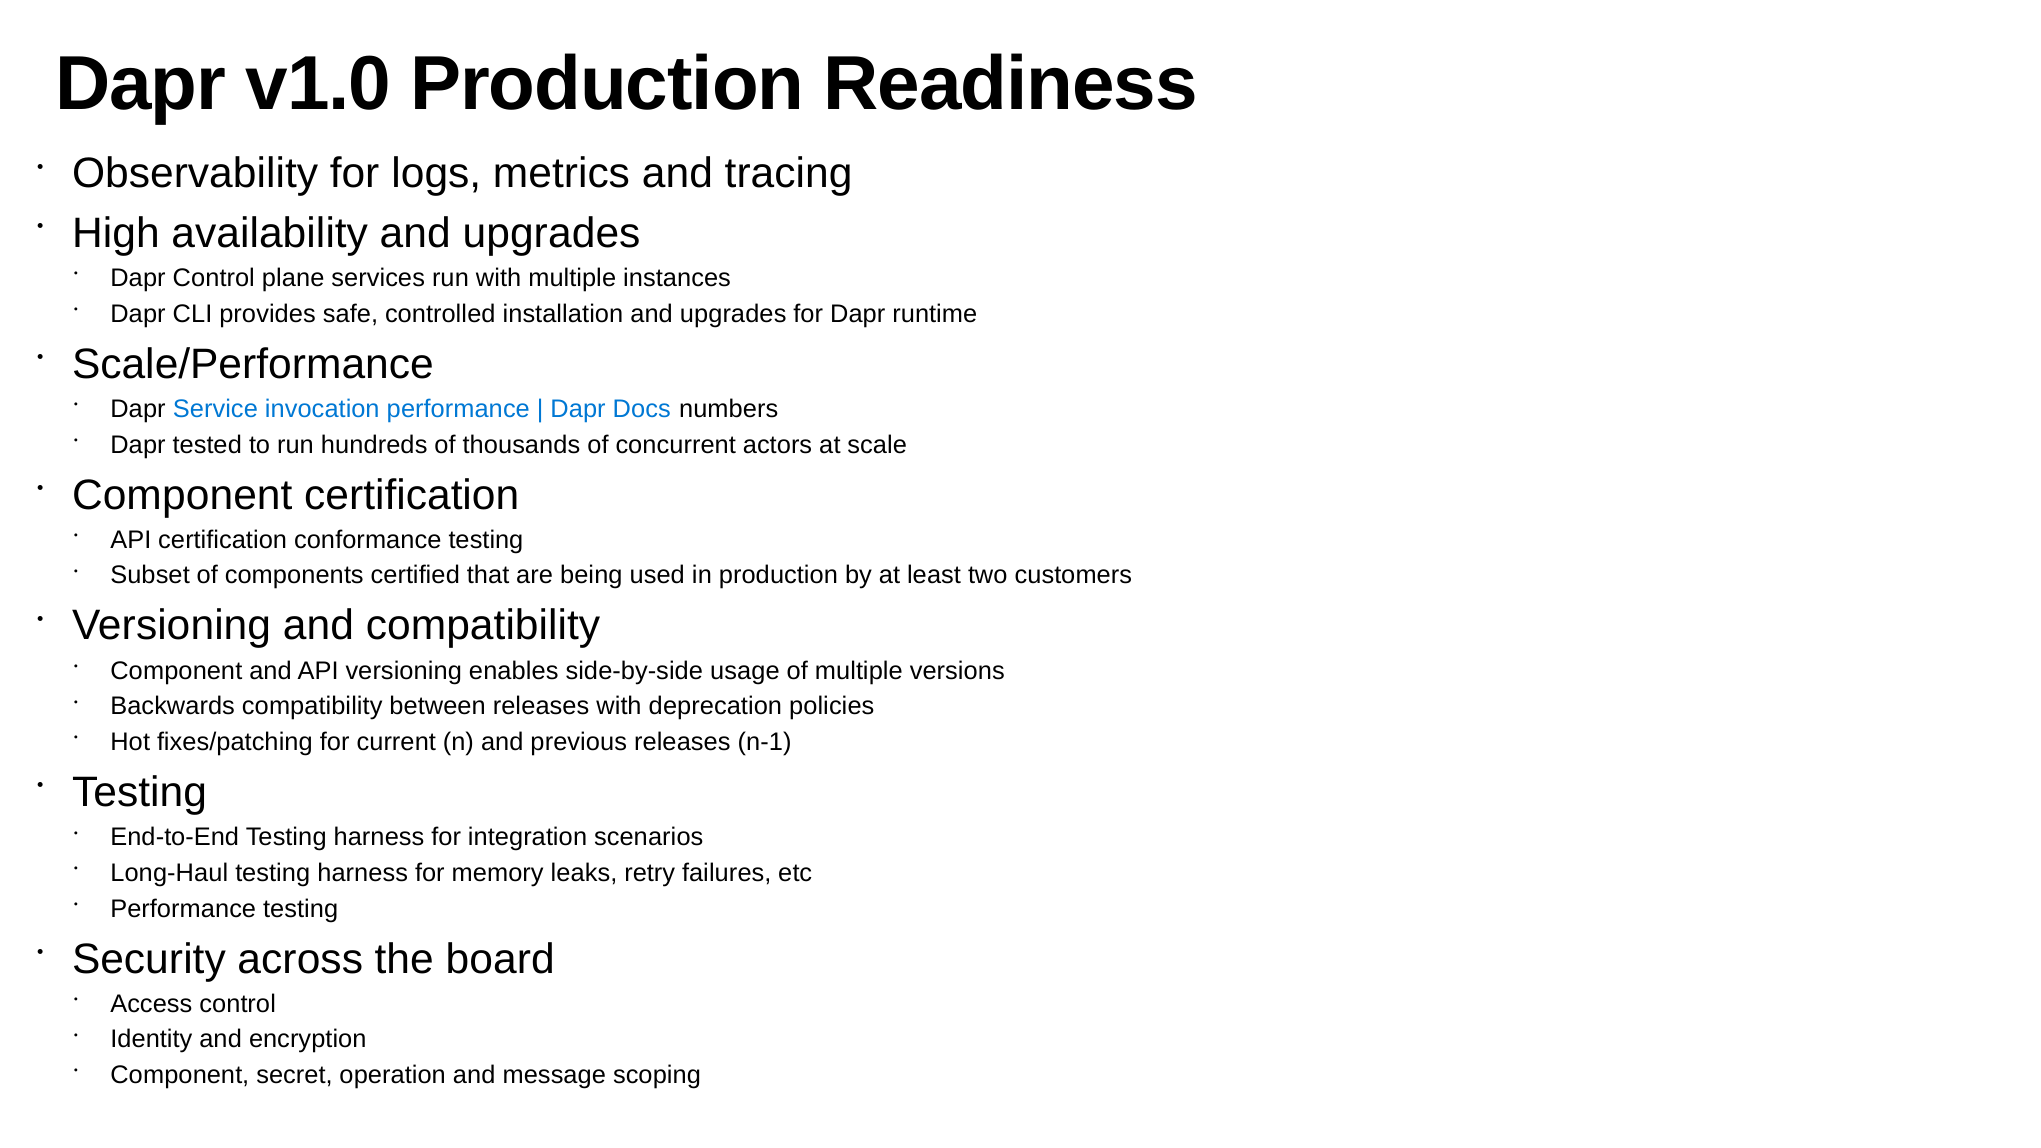

Dapr v1.0 Production Readiness
Observability for logs, metrics and tracing
High availability and upgrades
Dapr Control plane services run with multiple instances
Dapr CLI provides safe, controlled installation and upgrades for Dapr runtime
Scale/Performance
Dapr Service invocation performance | Dapr Docs numbers
Dapr tested to run hundreds of thousands of concurrent actors at scale
Component certification
API certification conformance testing
Subset of components certified that are being used in production by at least two customers
Versioning and compatibility
Component and API versioning enables side-by-side usage of multiple versions
Backwards compatibility between releases with deprecation policies
Hot fixes/patching for current (n) and previous releases (n-1)
Testing
End-to-End Testing harness for integration scenarios
Long-Haul testing harness for memory leaks, retry failures, etc
Performance testing
Security across the board
Access control
Identity and encryption
Component, secret, operation and message scoping